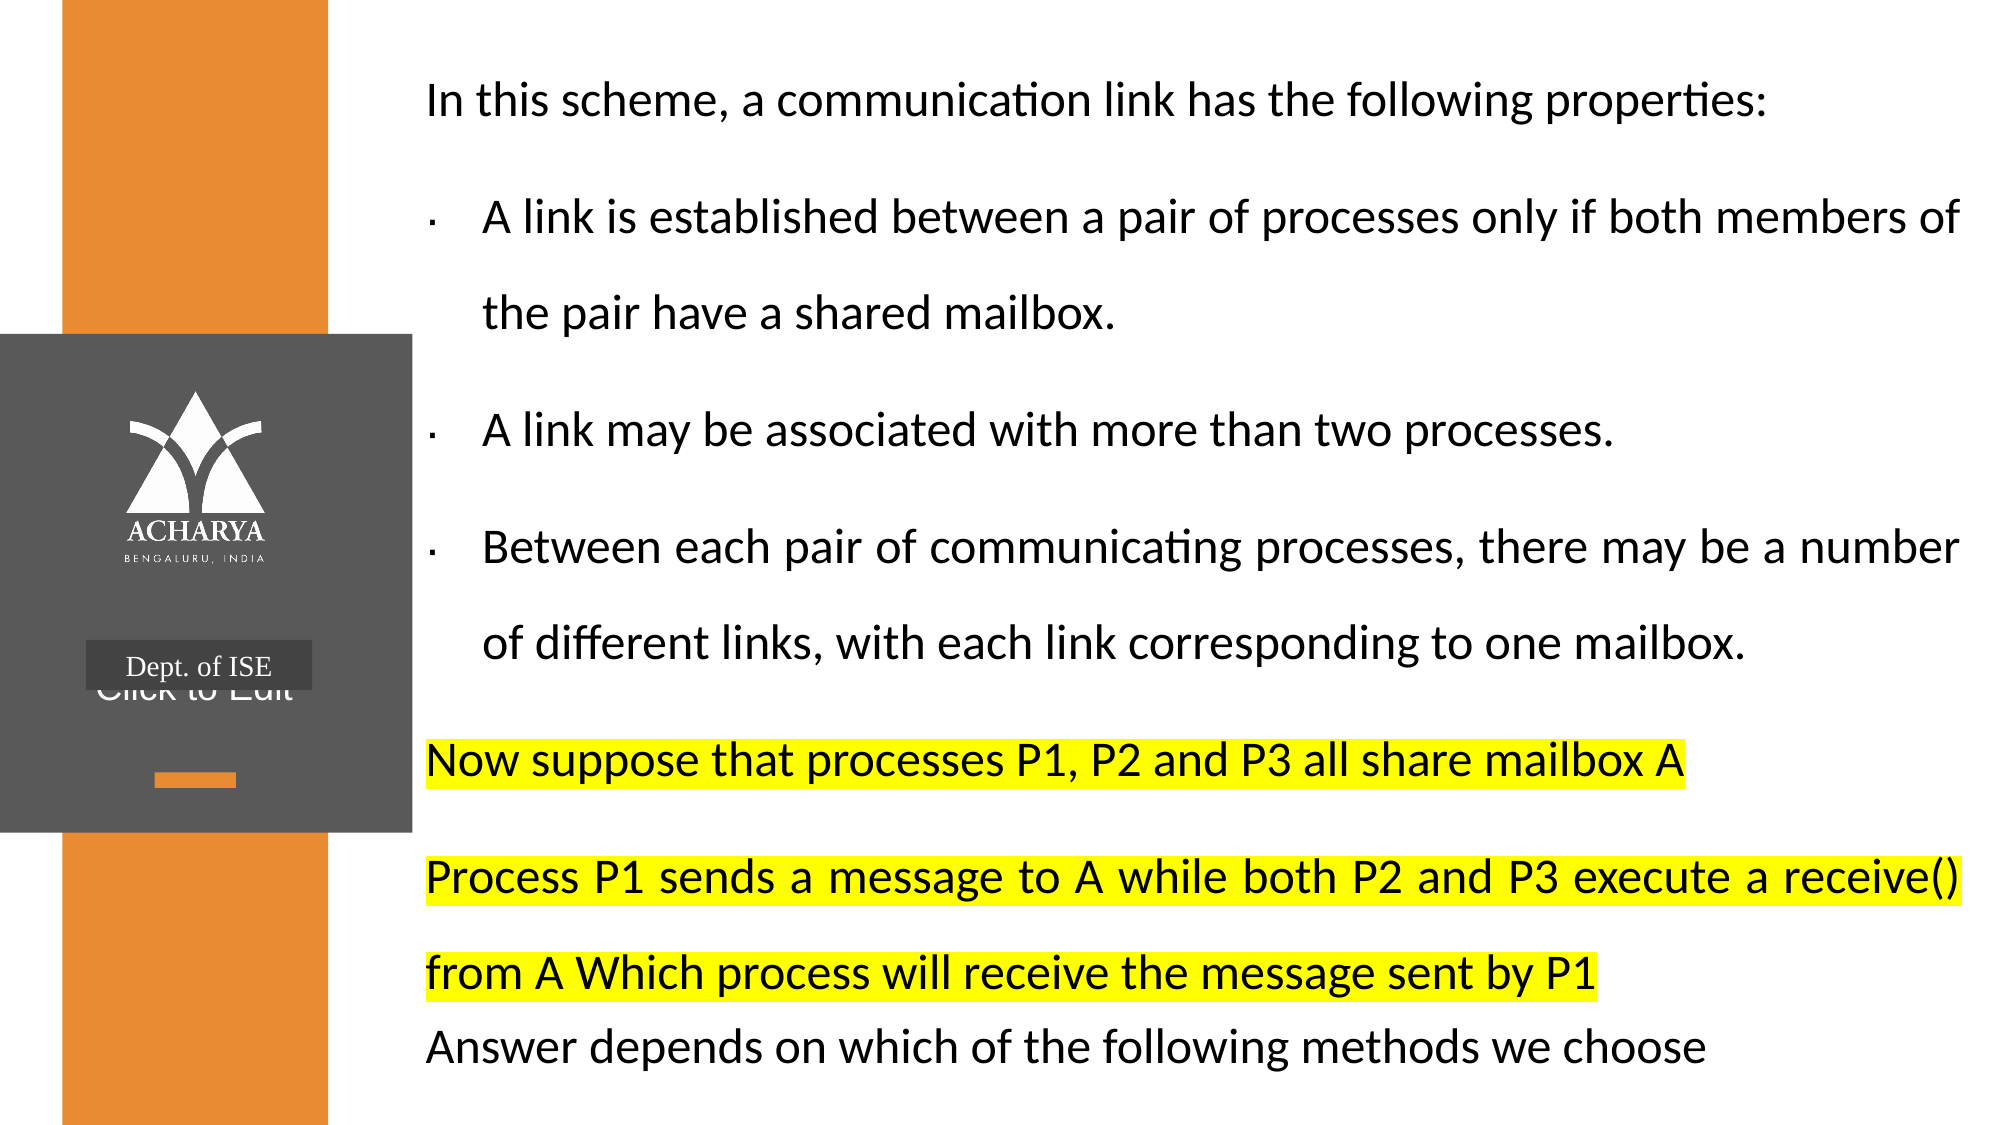

In this scheme, a communication link has the following properties:
A link is established between a pair of processes only if both members of the pair have a shared mailbox.
A link may be associated with more than two processes.
Between each pair of communicating processes, there may be a number of different links, with each link corresponding to one mailbox.
Now suppose that processes P1, P2 and P3 all share mailbox A
Process P1 sends a message to A while both P2 and P3 execute a receive() from A Which process will receive the message sent by P1
Answer depends on which of the following methods we choose
Dept. of ISE